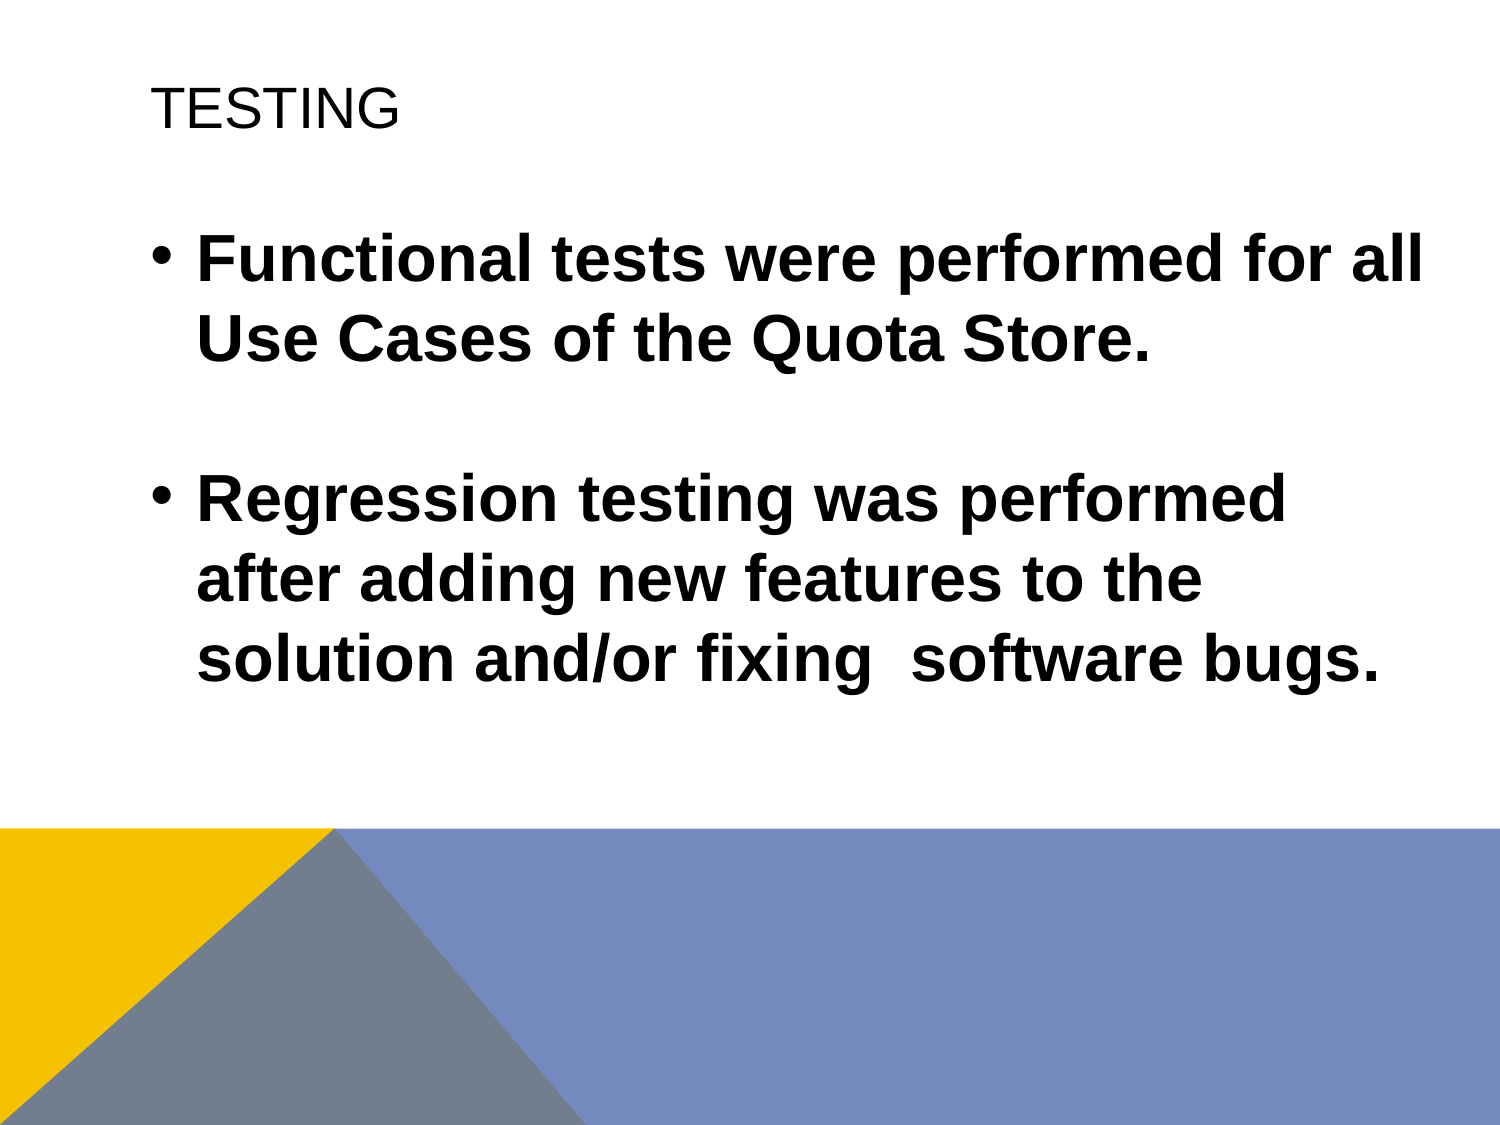

# testing
Functional tests were performed for all Use Cases of the Quota Store.

Regression testing was performed after adding new features to the solution and/or fixing  software bugs.